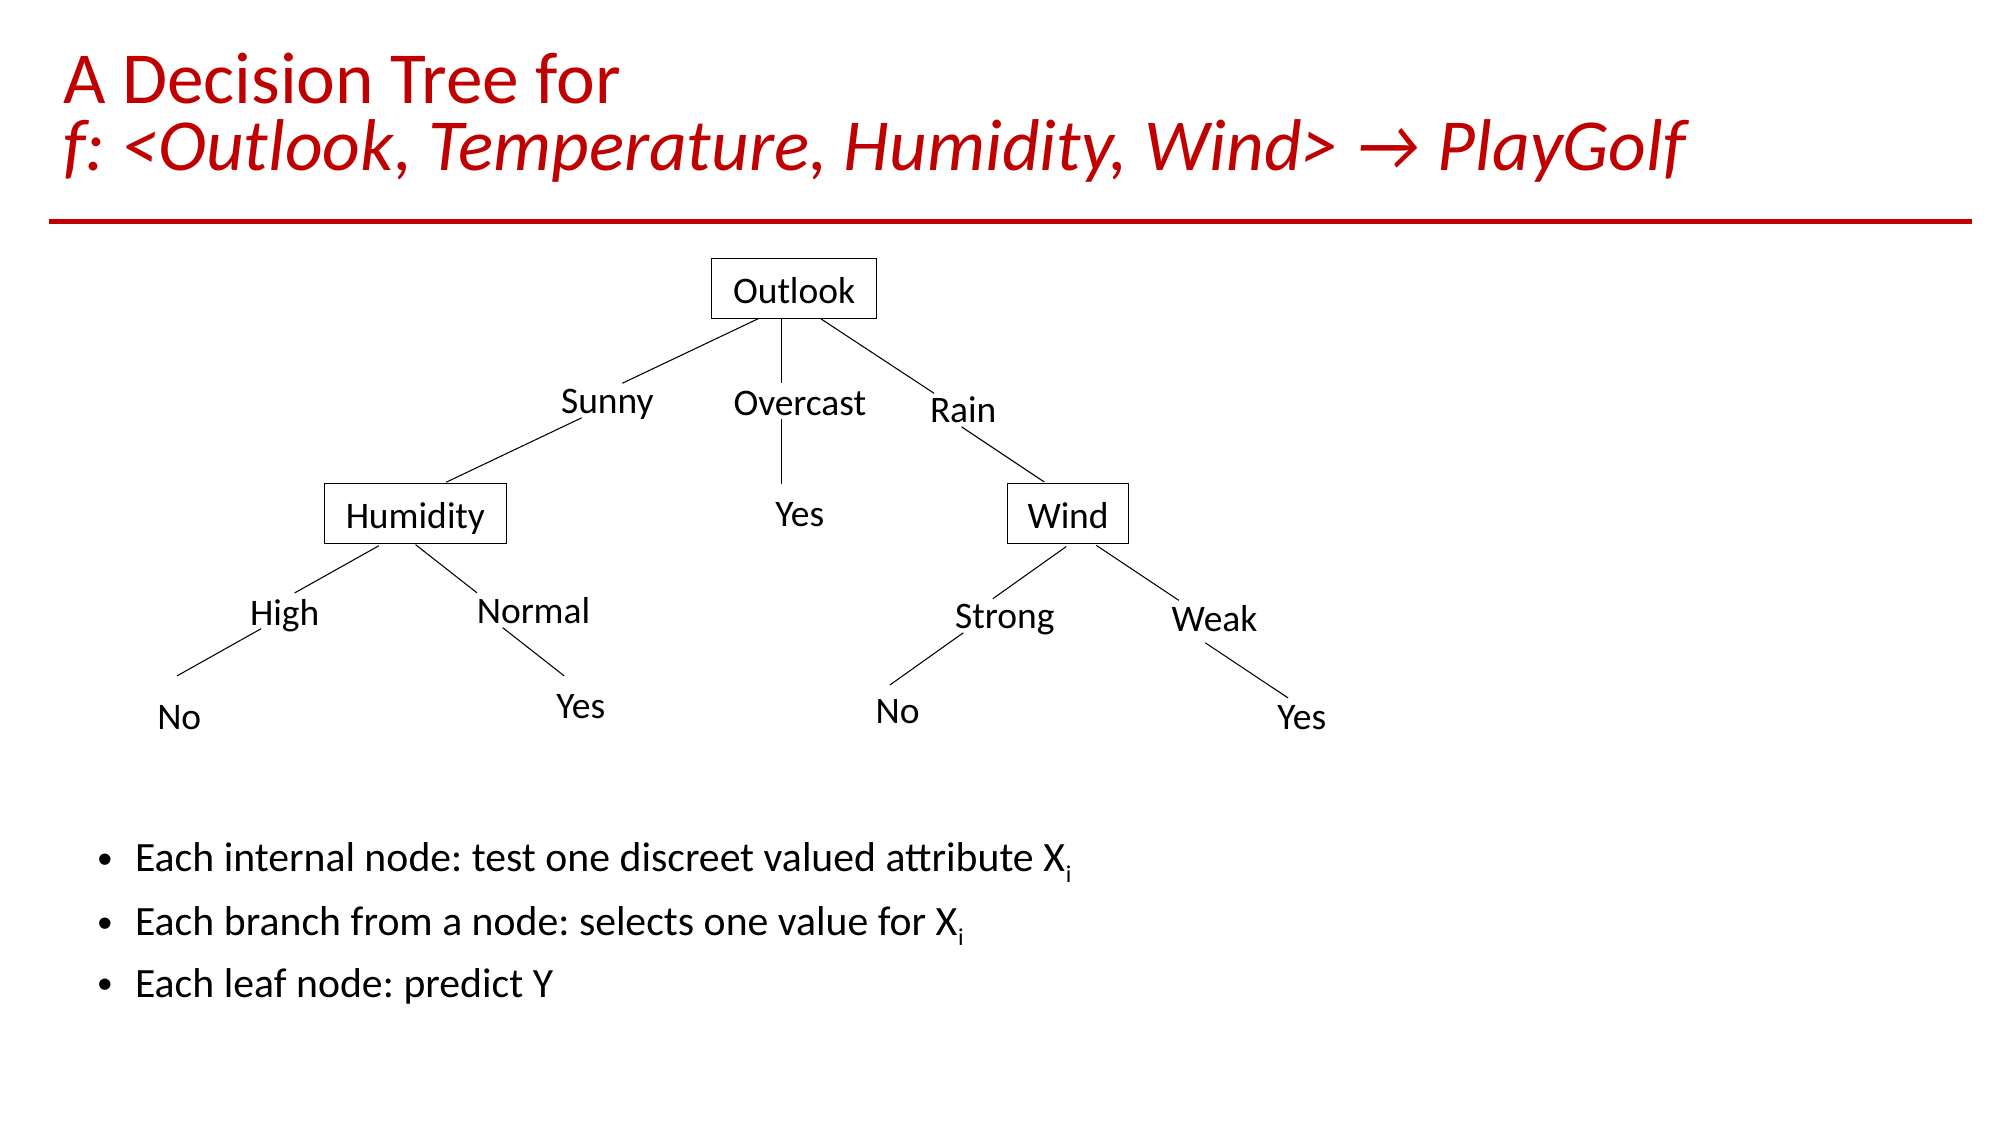

# A Decision Tree for f: <Outlook, Temperature, Humidity, Wind> → PlayGolf
Outlook
Sunny
Overcast
Rain
Yes
Wind
Humidity
Normal
High
Strong
Weak
Yes
No
No
Yes
Each internal node: test one discreet valued attribute Xi
Each branch from a node: selects one value for Xi
Each leaf node: predict Y